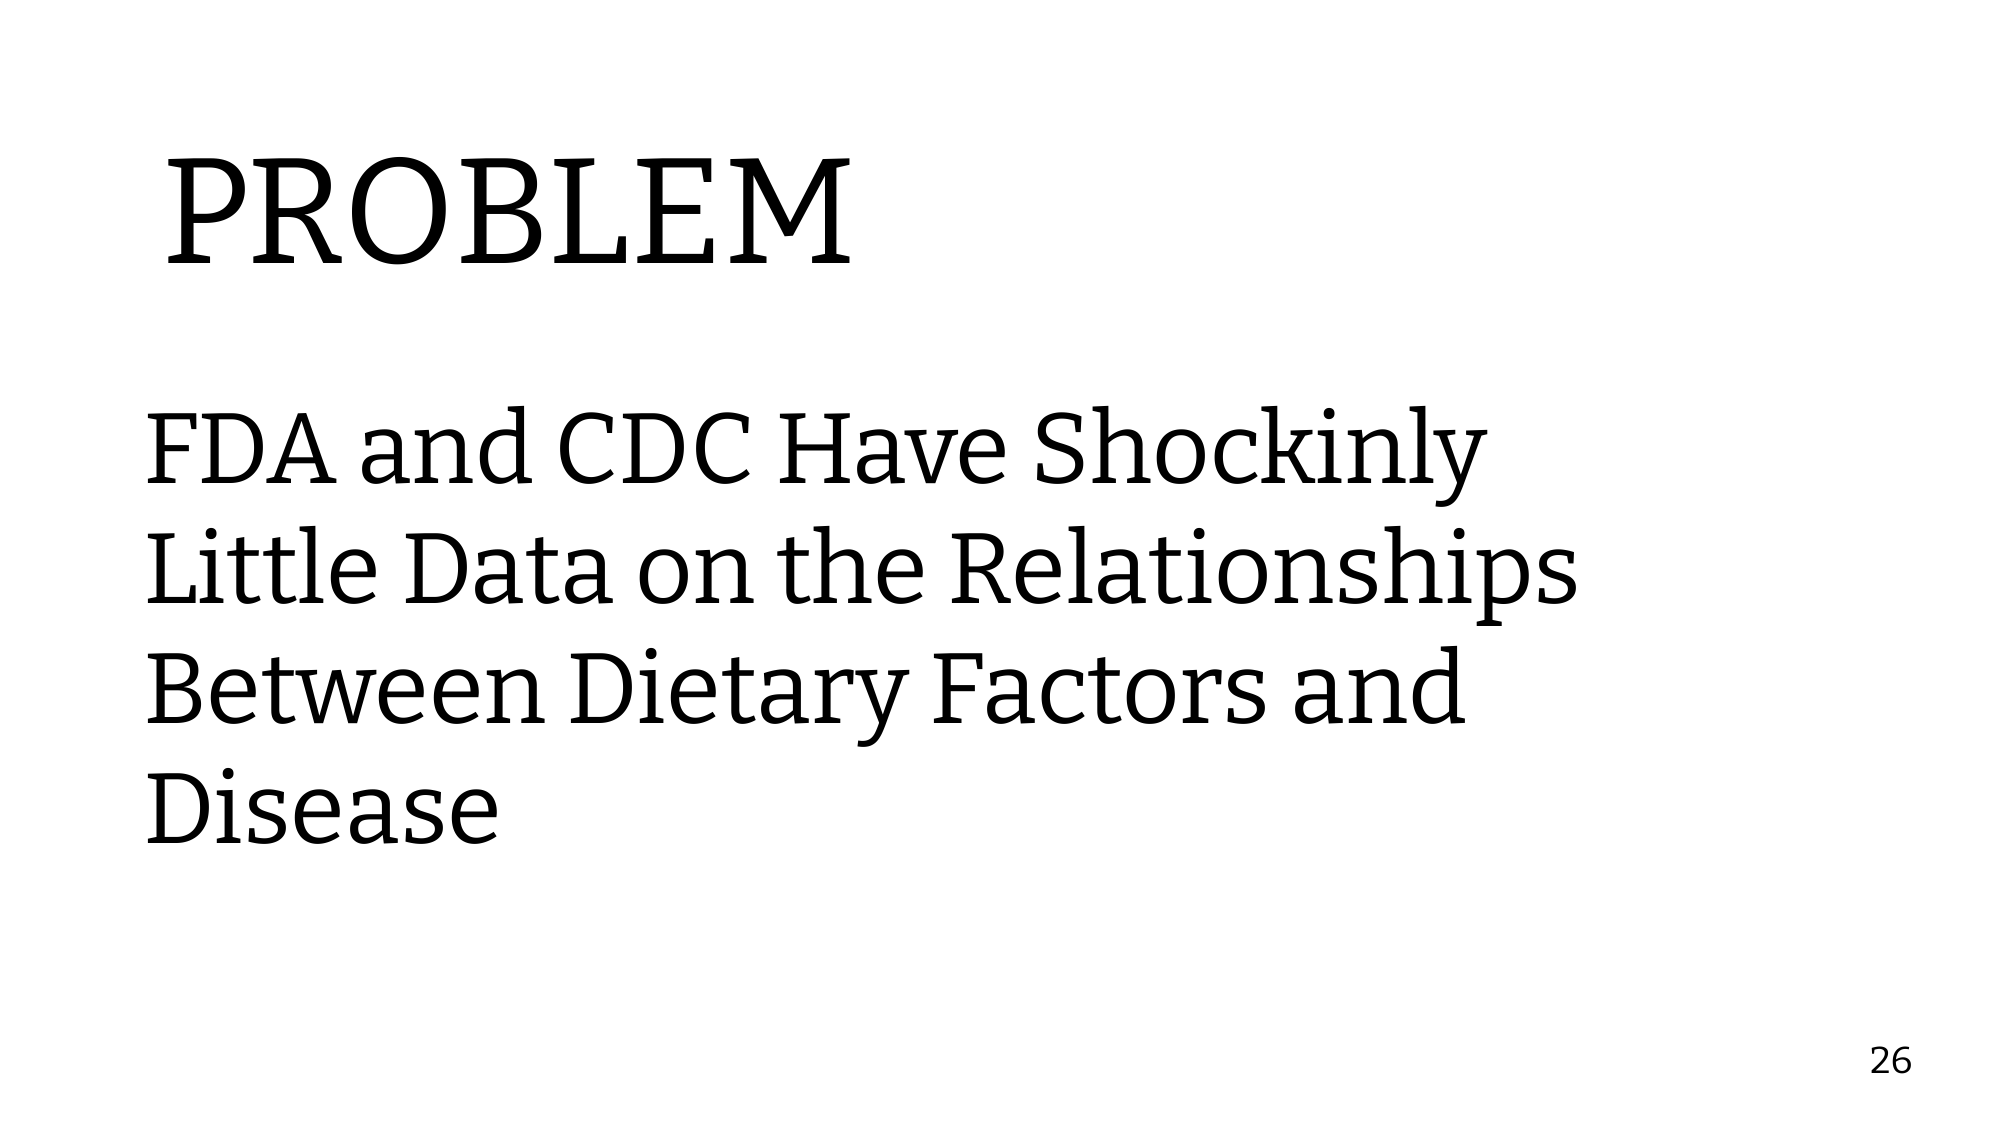

PROBLEM
FDA and CDC Have Shockinly Little Data on the Relationships Between Dietary Factors and Disease

26